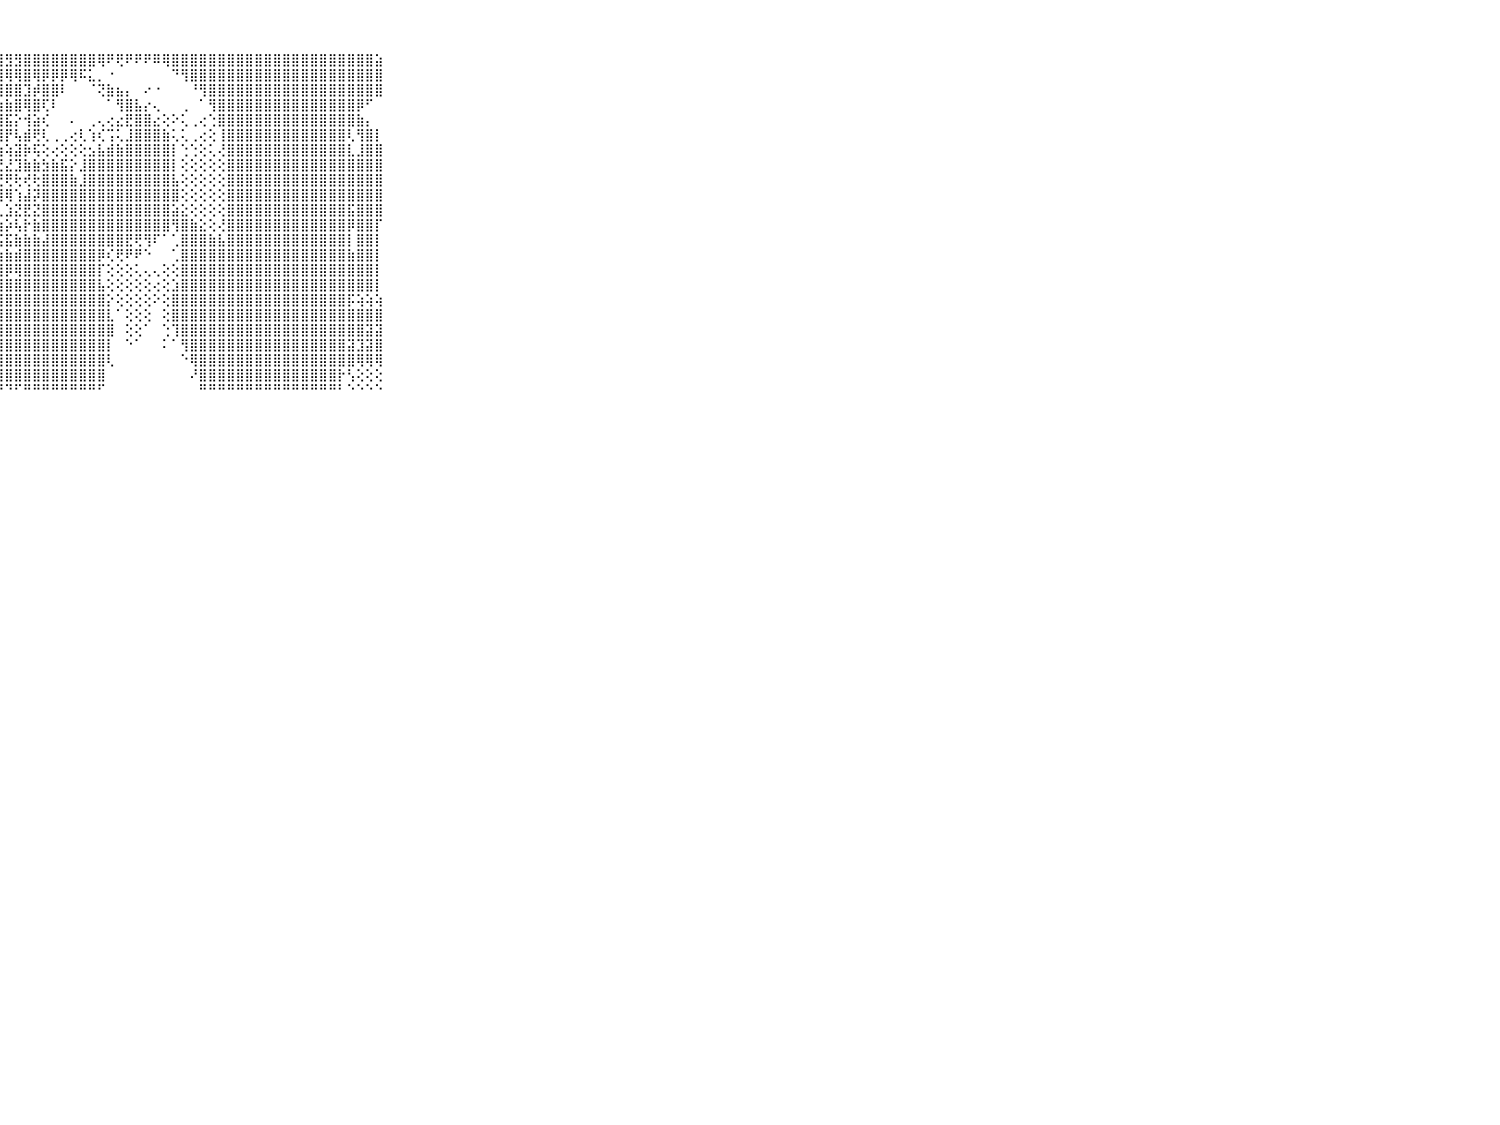

⠀⠀⠀⠀⠀⠀⠀⠀⠀⠀⠀⢕⢕⢕⢱⣿⢿⢿⣿⣇⣕⢻⣿⣿⣿⣿⣿⣿⣻⣻⣿⣿⣿⣿⣿⣿⣿⣿⢿⠟⢟⠟⠟⠟⠿⢿⣿⣿⣿⣿⣿⣿⣿⣿⣿⣿⣿⣿⣿⣿⣿⣿⣿⣿⣿⣿⣿⣿⣵⠀⠀⠀⠀⠀⠀⠀⠀⠀⠀⠀⠀
⠀⠀⠀⠀⠀⠀⠀⠀⠀⠀⠀⢕⢕⢕⢜⣹⡗⣷⡟⢿⢿⡿⢿⣏⣟⡻⣟⣻⢿⢿⣿⢿⡿⡿⡿⢿⠯⣅⡀⠐⠀⠀⠀⠀⠀⠀⠙⢻⣿⣿⣿⣿⣿⣿⣿⣿⣿⣿⣿⣿⣿⣿⣿⣿⣿⣿⣿⣿⣿⠀⠀⠀⠀⠀⠀⠀⠀⠀⠀⠀⠀
⠀⠀⠀⠀⠀⠀⠀⠀⠀⠀⠀⢕⣵⡕⢞⢻⣣⢏⢳⣧⣕⢕⡿⣟⣿⢿⢽⢽⣿⣿⣹⡾⣿⣿⠇⠀⠀⠈⢝⣷⣦⡄⠀⠔⠐⠀⠀⠀⠘⢻⣿⣿⣿⣿⣿⣿⣿⣿⣿⣿⣿⣿⣿⣿⣿⣿⣿⣿⣿⠀⠀⠀⠀⠀⠀⠀⠀⠀⠀⠀⠀
⠀⠀⠀⠀⠀⠀⠀⠀⠀⠀⠀⢕⢜⢝⢝⡗⢝⢕⢕⢱⢵⢝⣹⣟⣝⣳⣷⣷⣷⣿⢿⣿⢏⠇⠀⠀⠀⠀⠀⠁⢻⣿⣧⡔⢄⠀⠀⢀⠀⠁⢻⣿⣿⣿⣿⣿⣿⣿⣿⣿⣿⣿⣿⣿⣿⣿⡿⠋⠀⠀⠀⠀⠀⠀⠀⠀⠀⠀⠀⠀⠀
⠀⠀⠀⠀⠀⠀⠀⠀⠀⠀⠀⢕⢕⢕⢕⢾⢧⣸⢯⢕⢕⢜⢷⢫⣹⣜⡽⢿⣯⡕⢺⣵⢎⠀⠀⠄⠀⢀⢄⢔⣔⣟⣿⣿⣔⢕⠕⢅⢀⢔⢑⣿⣿⣿⣿⣿⣿⣿⣿⣿⣿⣿⣿⣿⣿⣿⣷⡄⠀⠀⠀⠀⠀⠀⠀⠀⠀⠀⠀⠀⠀
⠀⠀⠀⠀⠀⠀⠀⠀⠀⠀⠀⢕⢇⢕⢕⢕⢕⢕⢼⢕⢷⢳⢜⡝⣝⢕⡷⣿⡟⢧⣾⢟⢇⢀⢀⢔⢇⢱⢎⢩⢅⣸⣿⣿⣿⣷⢅⢅⢀⢔⢕⢸⣿⣿⣿⣿⣿⣿⣿⣿⣿⣿⣿⣿⣿⢇⢻⣿⡇⠀⠀⠀⠀⠀⠀⠀⠀⠀⠀⠀⠀
⠀⠀⠀⠀⠀⠀⠀⠀⠀⠀⠀⢕⢕⢕⢜⣕⣕⢕⣵⢕⢕⢇⢕⢕⢕⢕⢕⢵⢵⣽⡷⢯⢕⢔⢕⢕⢕⣢⣧⣾⣷⣿⣿⣿⣿⣿⡇⢑⢑⢕⢅⢜⣿⣿⣿⣿⣿⣿⣿⣿⣿⣿⣿⣿⣿⣇⣸⣿⣿⠀⠀⠀⠀⠀⠀⠀⠀⠀⠀⠀⠀
⠀⠀⠀⠀⠀⠀⠀⠀⠀⠀⠀⢕⣕⡕⢱⢕⢕⣕⢵⢕⢵⢽⢝⣝⣝⣕⢕⣝⣜⣹⣷⣷⣳⣷⣯⡕⣸⣿⣿⣿⣿⣿⣿⣿⣿⣿⡇⢕⢕⢕⢕⢕⣿⣿⣿⣿⣿⣿⣿⣿⣿⣿⣿⣿⣿⣿⣿⣿⣿⠀⠀⠀⠀⠀⠀⠀⠀⠀⠀⠀⠀
⠀⠀⠀⠀⠀⠀⠀⠀⠀⠀⠀⢕⢜⢕⢕⢕⢝⢝⢕⢗⢗⢗⢗⢞⢟⢗⢗⢞⢟⢗⢞⢗⣿⣿⣿⣷⣸⣿⣿⣿⣿⣿⣿⣿⣿⣿⣧⢕⢕⢕⢕⢕⣿⣿⣿⣿⣿⣿⣿⣿⣿⣿⣿⣿⣿⣿⣿⣿⣿⠀⠀⠀⠀⠀⠀⠀⠀⠀⠀⠀⠀
⠀⠀⠀⠀⠀⠀⠀⠀⠀⠀⠀⢕⢗⢇⢕⢕⢕⢱⢜⢕⢱⢵⢵⢵⢵⢵⢼⢽⢿⢱⣼⡽⣿⣿⣿⣿⣿⣿⣿⣿⣿⣿⣿⣿⣿⣿⣿⢕⢕⢕⢕⢕⣿⣿⣿⣿⣿⣿⣿⣿⣿⣿⣿⣿⣿⣿⣿⣿⣿⠀⠀⠀⠀⠀⠀⠀⠀⠀⠀⠀⠀
⠀⠀⠀⠀⠀⠀⠀⠀⠀⠀⠀⢗⢕⢇⢕⢇⢕⢗⢕⢗⢗⣷⣗⣗⣇⣇⣕⣇⣱⣝⣟⣝⣿⣿⣿⣿⣿⣿⣿⣿⣿⣿⣿⣿⣿⣿⣵⣕⢕⢕⢕⢕⣿⣿⣿⣿⣿⣿⣿⣿⣿⣿⣿⣿⣿⣯⣿⣿⣿⠀⠀⠀⠀⠀⠀⠀⠀⠀⠀⠀⠀
⠀⠀⠀⠀⠀⠀⠀⠀⠀⠀⠀⣕⢕⢜⡕⢜⡕⢱⢵⢱⢵⡵⣵⢵⢵⣵⣼⣱⡵⢧⡗⣷⣿⣿⣿⣿⣿⣿⣿⣿⣿⣿⣿⣿⣿⣿⢻⣿⣷⣕⢕⢜⣿⣿⣿⣿⣿⣿⣿⣿⣿⣿⣿⣿⣿⡿⣿⣿⡏⠀⠀⠀⠀⠀⠀⠀⠀⠀⠀⠀⠀
⠀⠀⠀⠀⠀⠀⠀⠀⠀⠀⠀⢜⡇⢇⢕⢗⣗⣇⡕⢕⢜⣽⣽⣝⣝⣝⣝⣫⣯⣷⣷⣷⣼⣿⣿⣿⣿⣿⣿⣿⣿⣟⢟⢻⠏⠁⢁⣿⣿⣿⣷⣧⣿⣿⣿⣿⣿⣿⣿⣿⣿⣿⣿⣿⣿⡇⣿⣿⡇⠀⠀⠀⠀⠀⠀⠀⠀⠀⠀⠀⠀
⠀⠀⠀⠀⠀⠀⠀⠀⠀⠀⠀⢕⢟⡣⣝⣟⣝⣏⣽⣽⡽⡽⢿⣷⣵⢿⣾⣷⣷⣾⣿⣿⣿⣿⣿⣿⣿⣿⡿⢎⢟⠟⠟⠑⠀⠀⢁⣿⣿⣿⣿⣿⣿⣿⣿⣿⣿⣿⣿⣿⣿⣿⣿⣿⣿⣷⣿⣿⡇⠀⠀⠀⠀⠀⠀⠀⠀⠀⠀⠀⠀
⠀⠀⠀⠀⠀⠀⠀⠀⠀⠀⠀⢝⢕⡵⢵⡵⢿⣿⢳⣞⢳⣗⣿⣟⣟⣿⣿⣽⡿⢿⣿⣿⣿⣿⣿⣿⣿⣿⡏⢕⢕⢕⢅⢄⢄⢕⢕⣿⣿⣿⣿⣿⣿⣿⣿⣿⣿⣿⣿⣿⣿⣿⣿⣿⣿⣿⣿⣿⡇⠀⠀⠀⠀⠀⠀⠀⠀⠀⠀⠀⠀
⠀⠀⠀⠀⠀⠀⠀⠀⠀⠀⠀⢣⢻⢷⡷⣗⢞⣻⣫⣝⣹⣿⣿⣷⣿⣿⣿⣿⣿⣿⣿⣿⣿⣿⣿⣿⣿⣿⣧⢕⢕⢕⢕⢕⢔⢕⣱⣿⣿⣿⣿⣿⣿⣿⣿⣿⣿⣿⣿⣿⣿⣿⣿⣿⣿⣿⣿⣿⡇⠀⠀⠀⠀⠀⠀⠀⠀⠀⠀⠀⠀
⠀⠀⠀⠀⠀⠀⠀⠀⠀⠀⠀⣞⣝⣯⣝⣯⣿⣿⣾⣿⣿⣿⣿⣿⣿⣿⣿⣿⣿⣿⣿⣿⣿⣿⣿⣿⣿⣿⣿⡕⢕⢕⢕⢕⠕⢕⣿⣿⣿⣿⣿⣿⣿⣿⣿⣿⣿⣿⣿⣿⣿⣿⣿⣿⣿⡯⢵⢵⢵⠀⠀⠀⠀⠀⠀⠀⠀⠀⠀⠀⠀
⠀⠀⠀⠀⠀⠀⠀⠀⠀⠀⠀⣼⣾⣿⢿⣷⣿⣟⣿⣿⣿⣿⣿⣿⣿⣿⣿⣿⣿⣿⣿⣿⣿⣿⣿⣿⣿⣿⣿⣇⠁⢕⢕⢕⠀⢕⣿⣿⣿⣿⣿⣿⣿⣿⣿⣿⣿⣿⣿⣿⣿⣿⣿⣿⣿⣿⣿⣿⣿⠀⠀⠀⠀⠀⠀⠀⠀⠀⠀⠀⠀
⠀⠀⠀⠀⠀⠀⠀⠀⠀⠀⠀⣷⣾⣿⣿⣿⣻⣿⢷⣿⣿⣿⣿⣿⣿⣽⣿⣿⣿⣿⣿⣿⣿⣿⣿⣿⣿⣿⣿⣿⠀⢕⢕⠁⠀⢑⢹⣿⣿⣿⣿⣿⣿⣿⣿⣿⣿⣿⣿⣿⣿⣿⣿⣿⣿⣿⣿⣽⣽⠀⠀⠀⠀⠀⠀⠀⠀⠀⠀⠀⠀
⠀⠀⠀⠀⠀⠀⠀⠀⠀⠀⠀⣿⣿⣏⣱⣿⣧⣾⣷⣿⣿⣿⣿⣿⣿⣿⣿⣿⣿⣿⣿⣿⣿⣿⣿⣿⣿⣿⣿⡇⠀⠑⠁⠀⠀⠅⠁⢻⣿⣿⣿⣿⣿⣿⣿⣿⣿⣿⣿⣿⣿⣿⣿⣿⣿⣽⣹⣽⣿⠀⠀⠀⠀⠀⠀⠀⠀⠀⠀⠀⠀
⠀⠀⠀⠀⠀⠀⠀⠀⠀⠀⠀⣿⣯⣽⣿⣿⣿⣏⣹⣇⢼⢵⣞⣿⣿⣿⣿⣿⣿⣿⣿⣿⣿⣿⣿⣿⣿⣿⣿⢇⠀⠀⠀⠀⠀⠀⠀⠑⢿⣿⣿⣿⣿⣿⣿⣿⣿⣿⣿⣿⣿⣿⣿⣿⣿⣿⢿⢿⢿⠀⠀⠀⠀⠀⠀⠀⠀⠀⠀⠀⠀
⠀⠀⠀⠀⠀⠀⠀⠀⠀⠀⠀⢾⢿⣿⣟⣫⣹⢿⢿⣿⣷⣿⣏⡟⡻⣿⣿⣿⣿⣿⣿⣿⣿⣿⣿⣿⣿⣿⣿⠀⠀⠀⠀⠀⠀⠀⠀⠀⠜⣿⣿⣿⣿⣿⣿⣿⣿⣿⣿⣿⣿⣿⣿⣿⡗⢣⢕⢕⢕⠀⠀⠀⠀⠀⠀⠀⠀⠀⠀⠀⠀
⠀⠀⠀⠀⠀⠀⠀⠀⠀⠀⠀⠓⠛⠛⠛⠛⠛⠓⠚⠛⠛⠛⠛⠓⠛⠛⠛⠛⠙⠋⠛⠛⠛⠛⠛⠛⠛⠛⠋⠀⠀⠀⠀⠀⠀⠀⠀⠀⠀⠛⠛⠛⠛⠛⠛⠛⠛⠛⠛⠛⠛⠛⠛⠛⠃⠑⠑⠑⠑⠀⠀⠀⠀⠀⠀⠀⠀⠀⠀⠀⠀